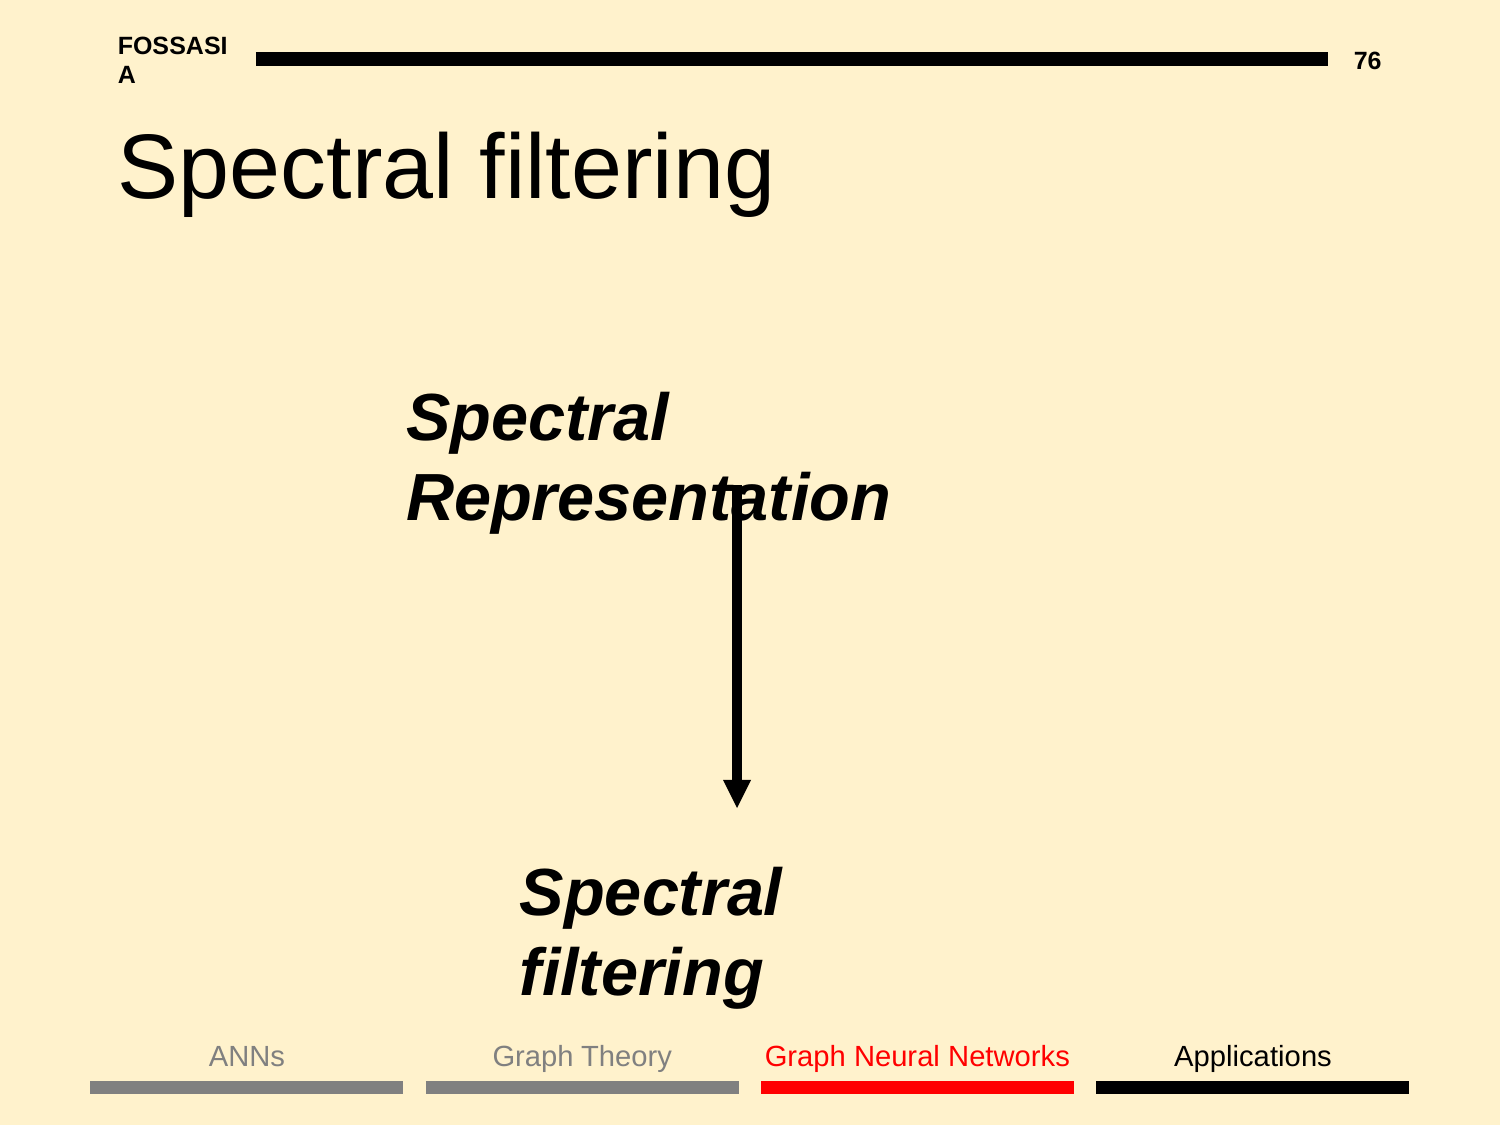

# Spectral filtering
Spectral Representation
Spectral filtering
ANNs
Graph Theory
Graph Neural Networks
Applications